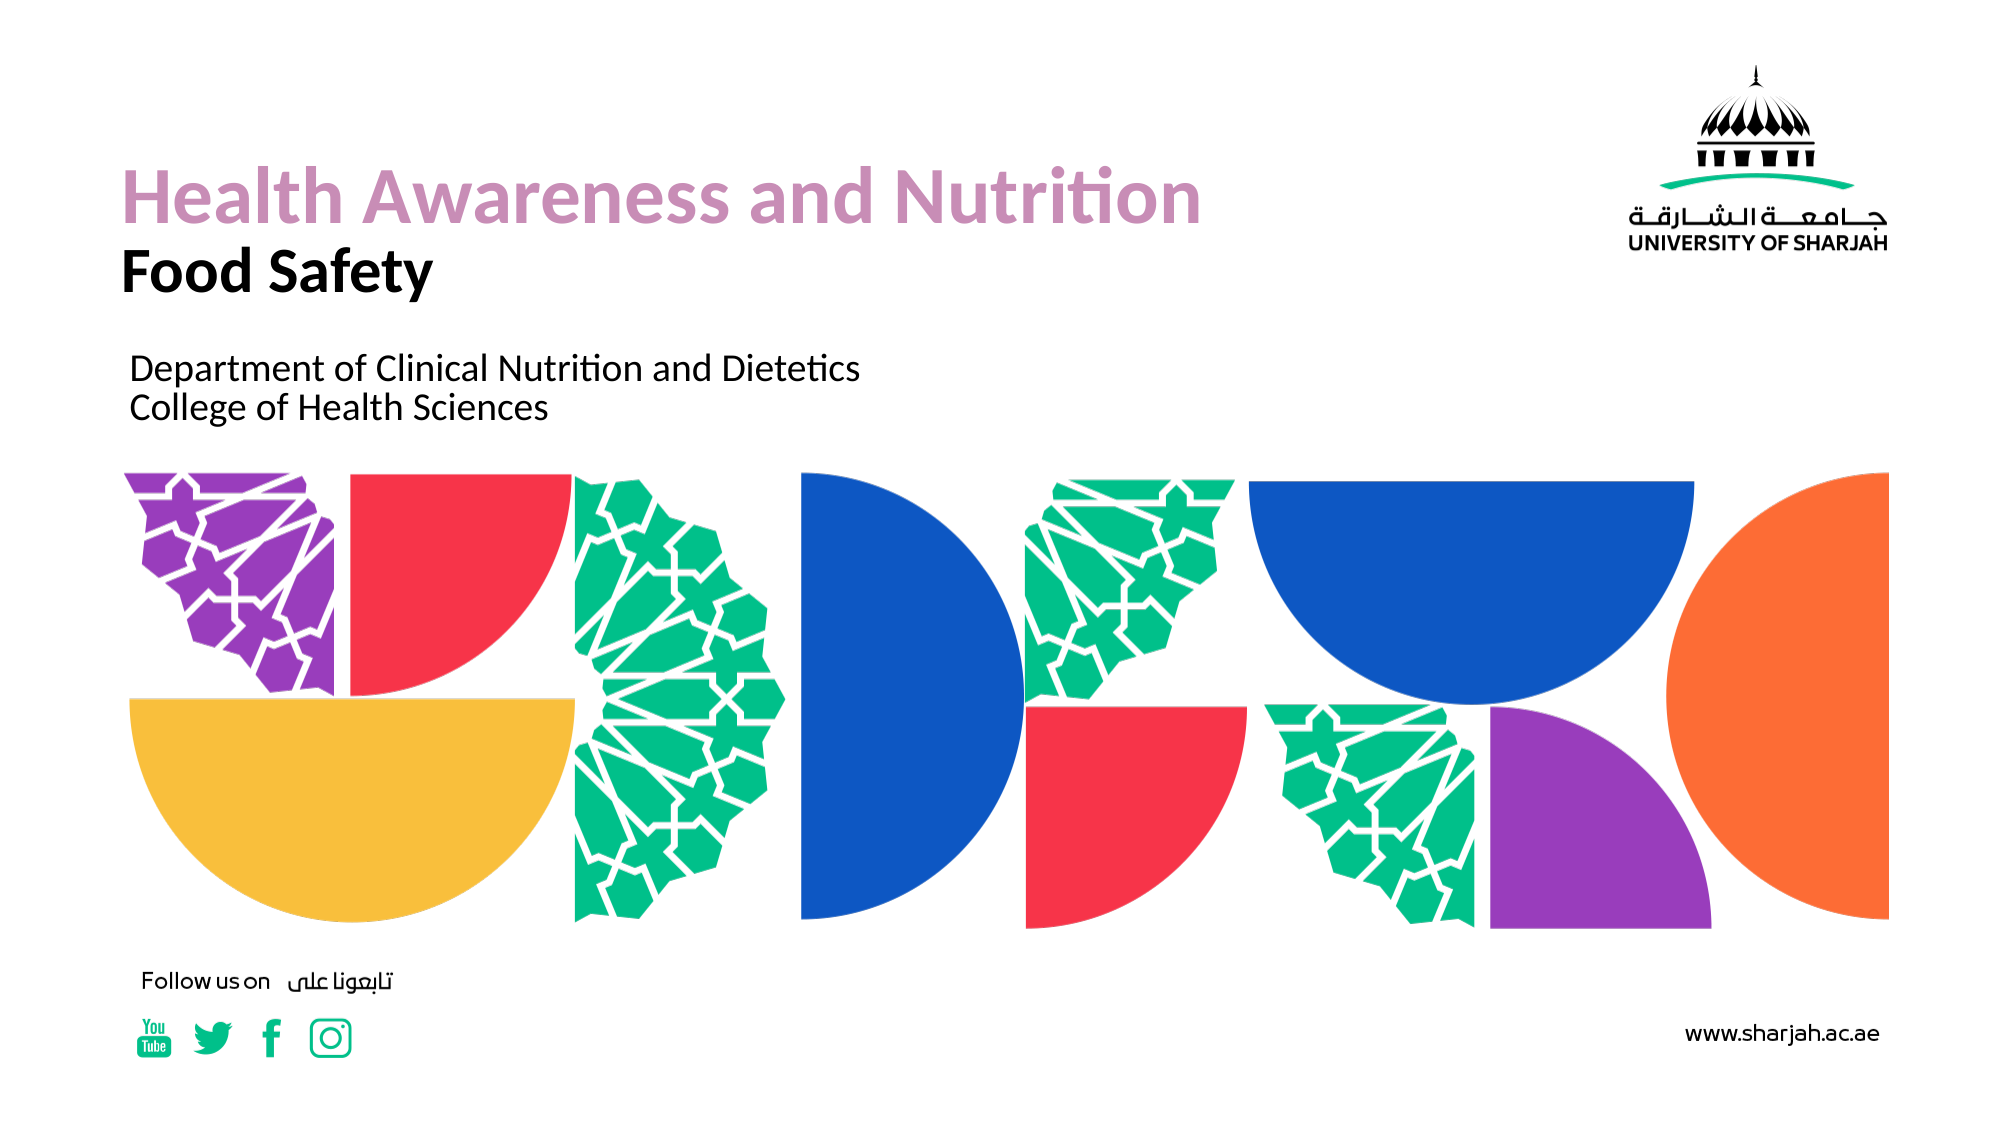

# Health Awareness and Nutrition
Food Safety
Department of Clinical Nutrition and Dietetics
College of Health Sciences